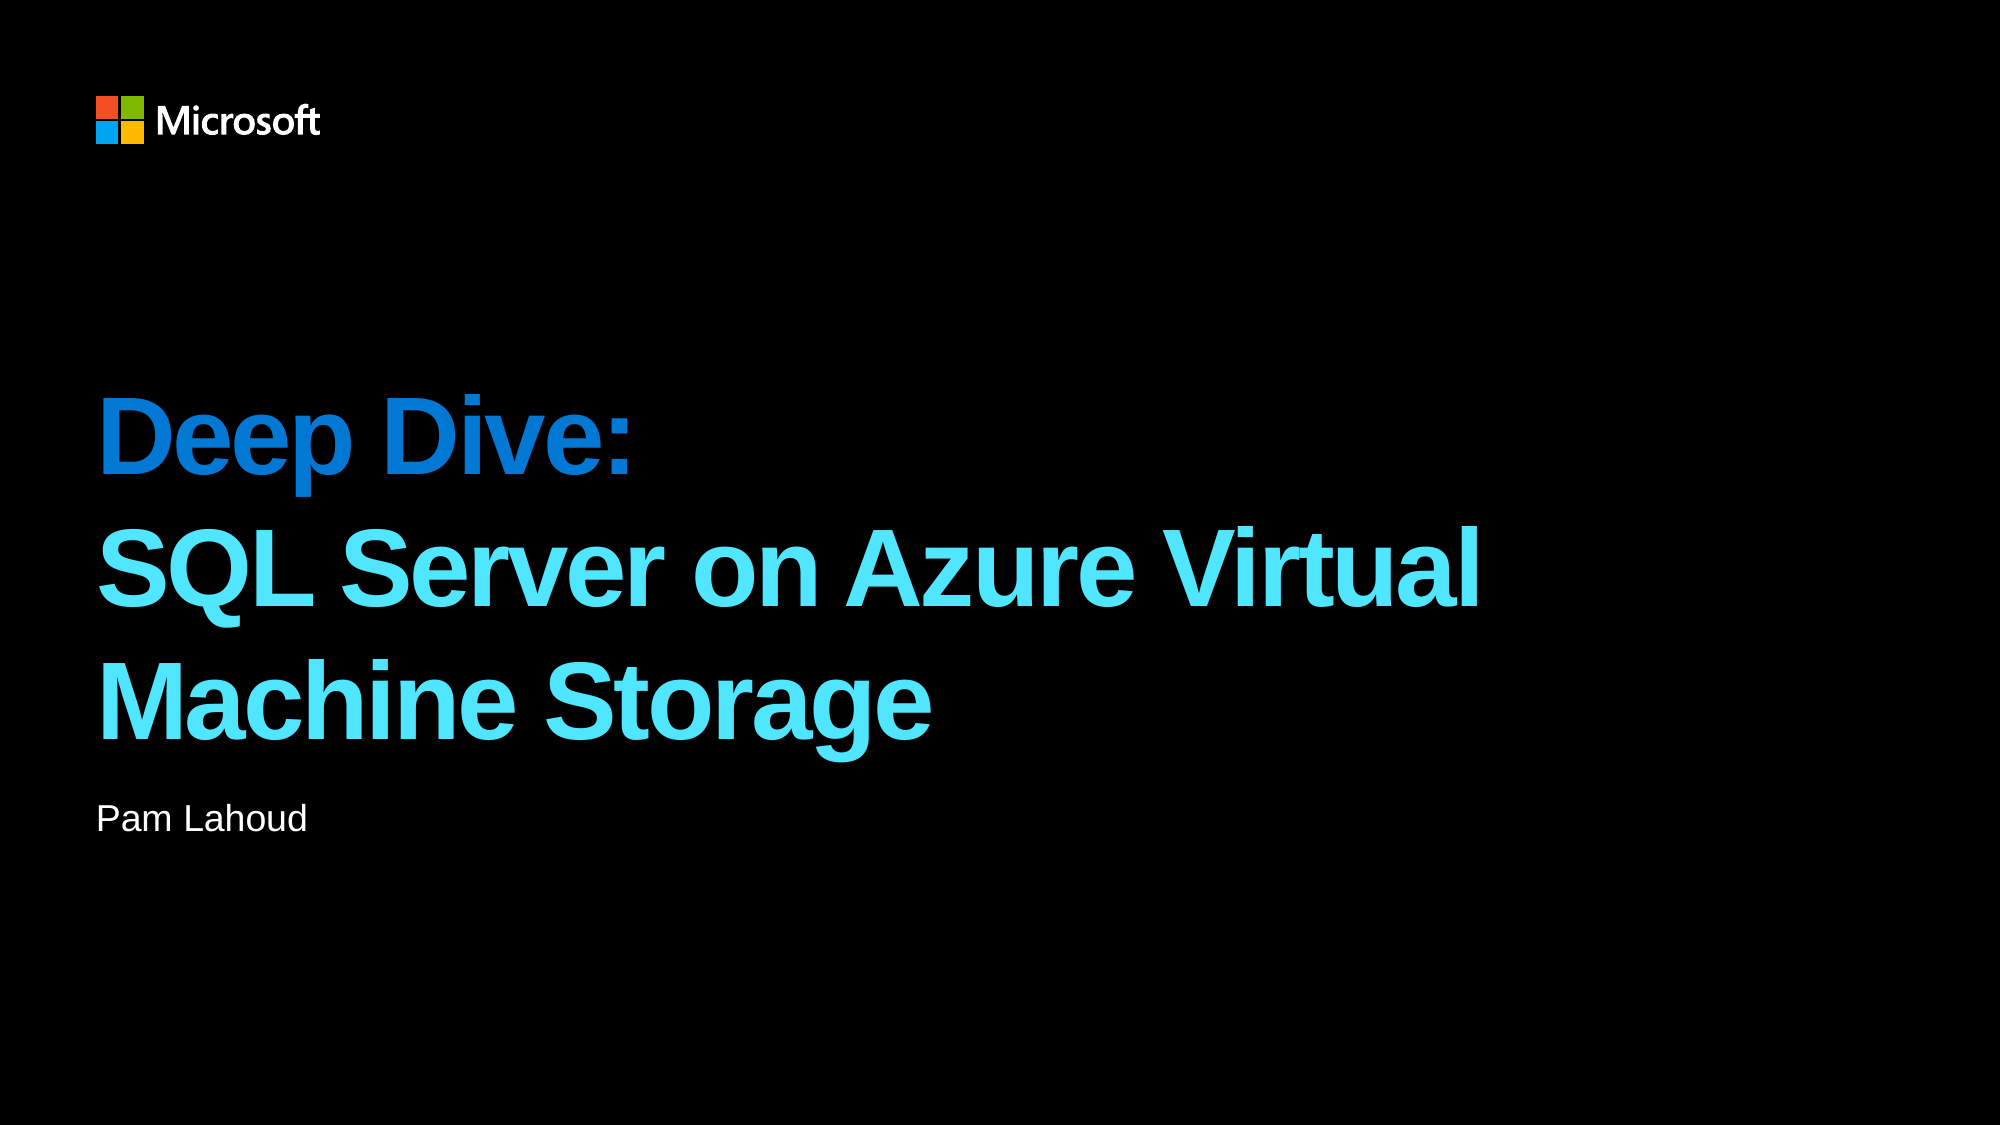

# Deep Dive: SQL Server on Azure Virtual Machine Storage
Pam Lahoud